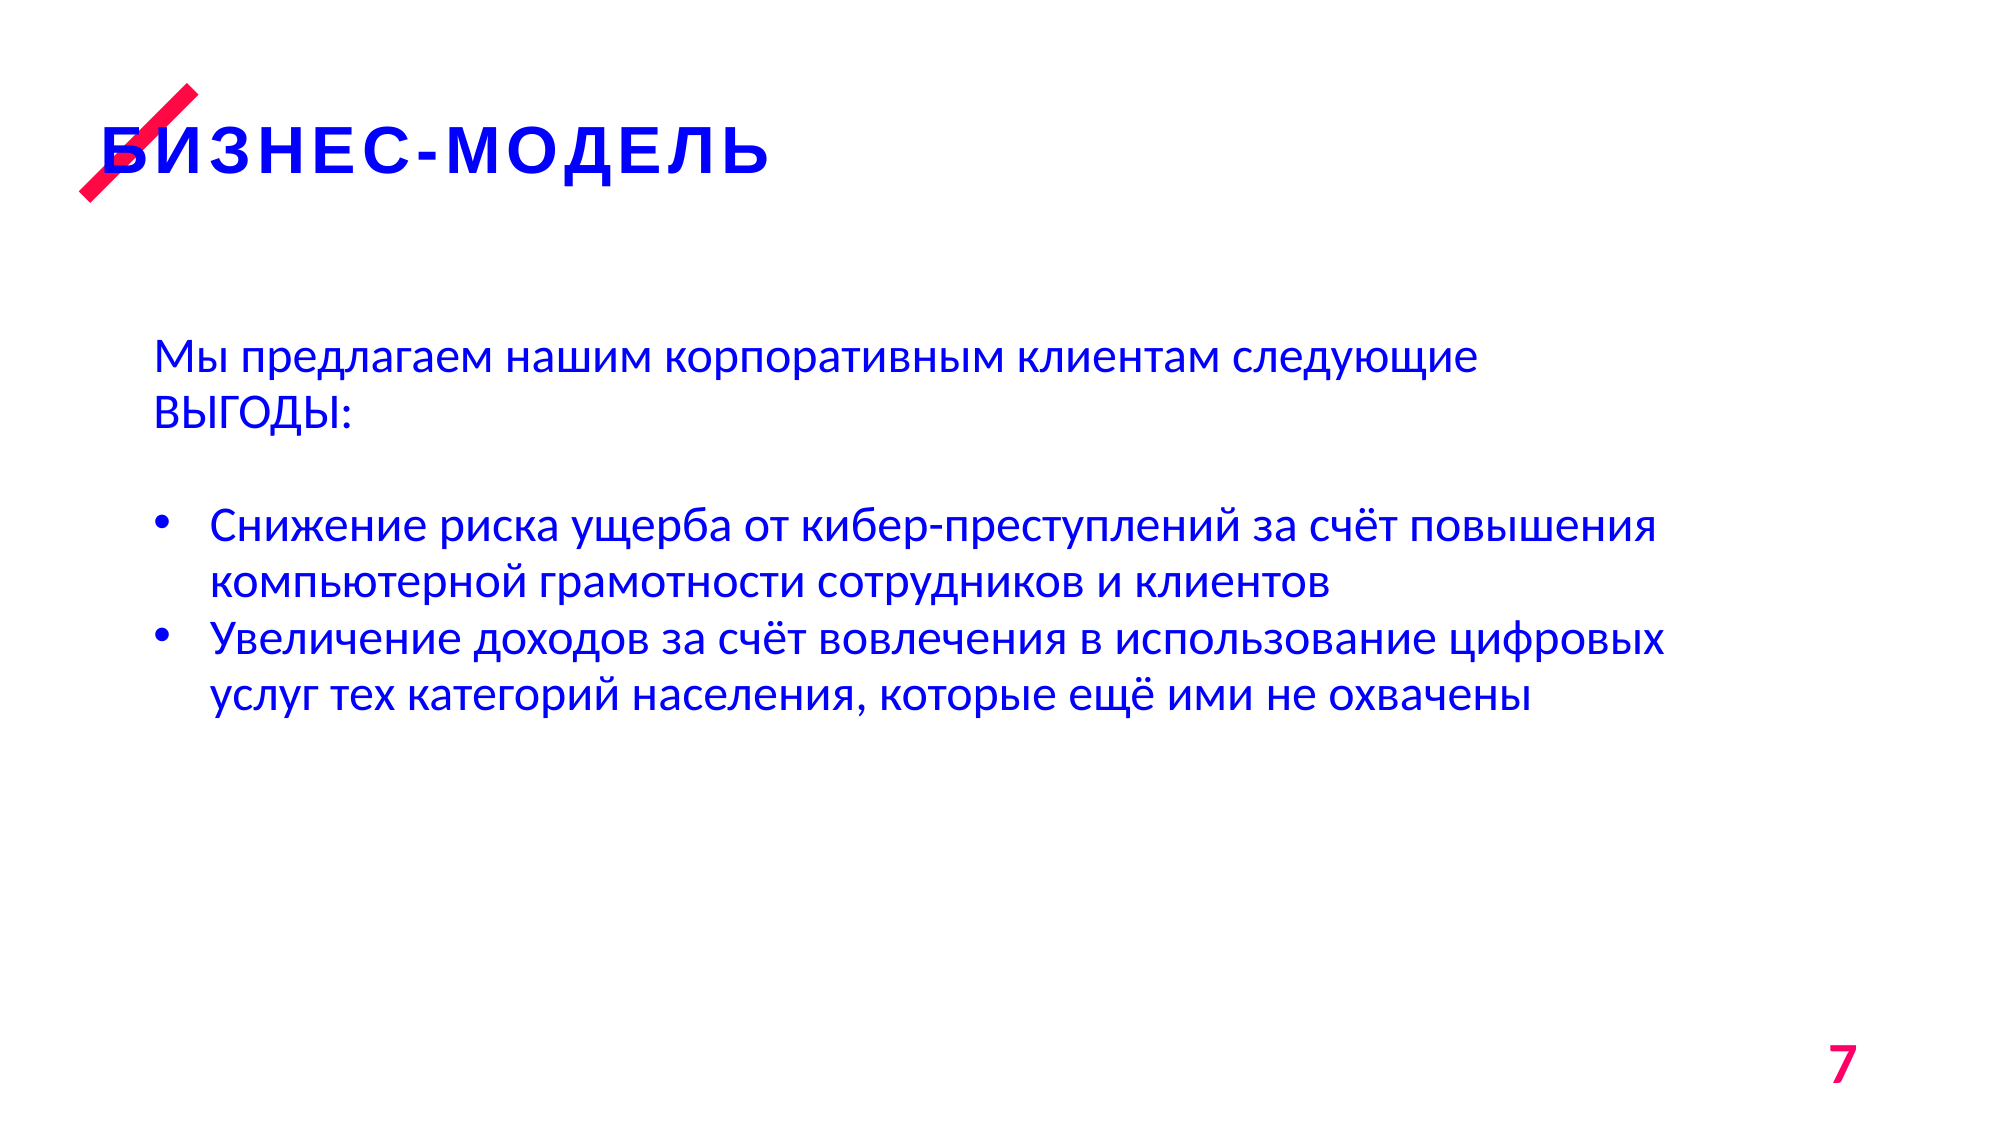

БИЗНЕС-МОДЕЛЬ

Мы предлагаем нашим корпоративным клиентам следующие ВЫГОДЫ:

Снижение риска ущерба от кибер-преступлений за счёт повышения компьютерной грамотности сотрудников и клиентов
Увеличение доходов за счёт вовлечения в использование цифровых услуг тех категорий населения, которые ещё ими не охвачены

7